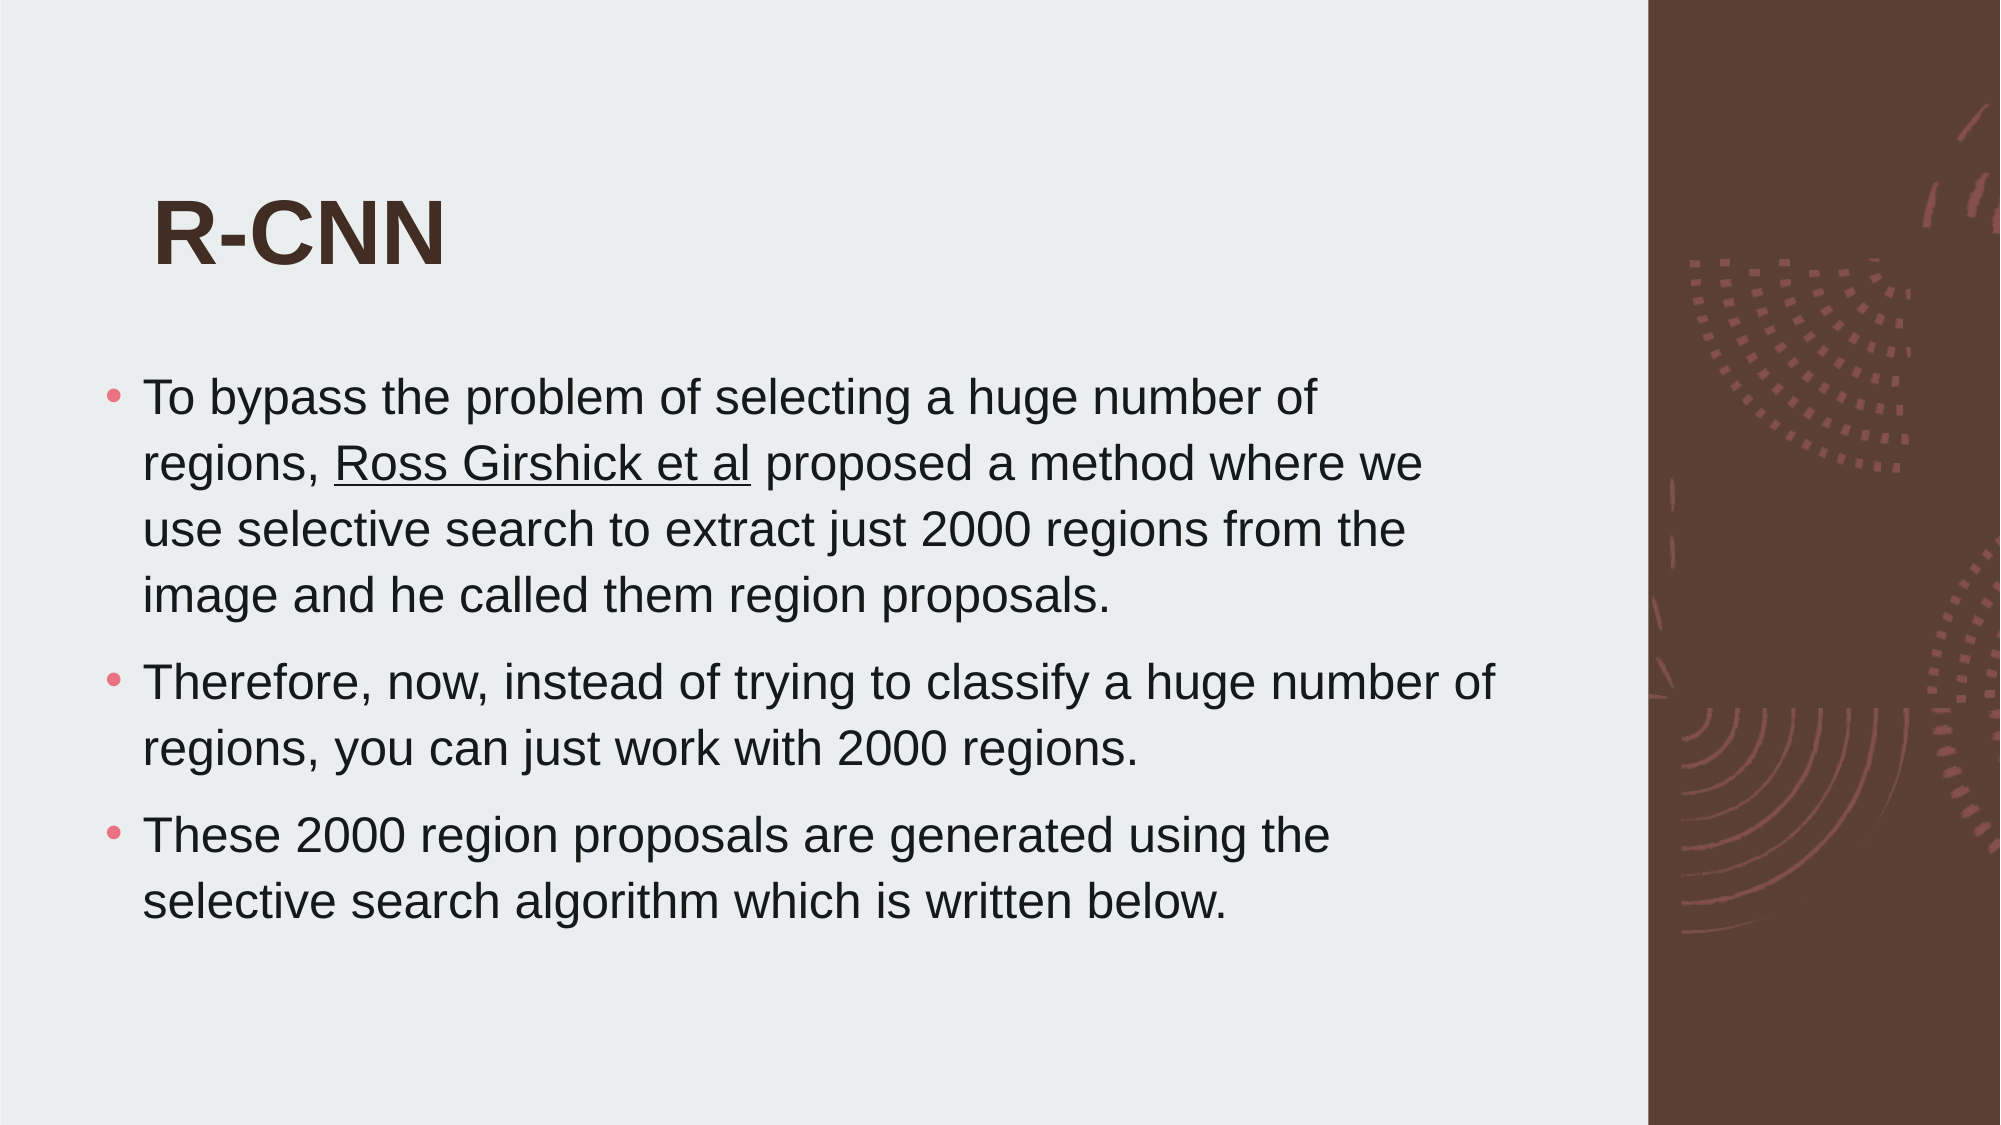

# R-CNN
To bypass the problem of selecting a huge number of regions, Ross Girshick et al proposed a method where we use selective search to extract just 2000 regions from the image and he called them region proposals.
Therefore, now, instead of trying to classify a huge number of regions, you can just work with 2000 regions.
These 2000 region proposals are generated using the selective search algorithm which is written below.